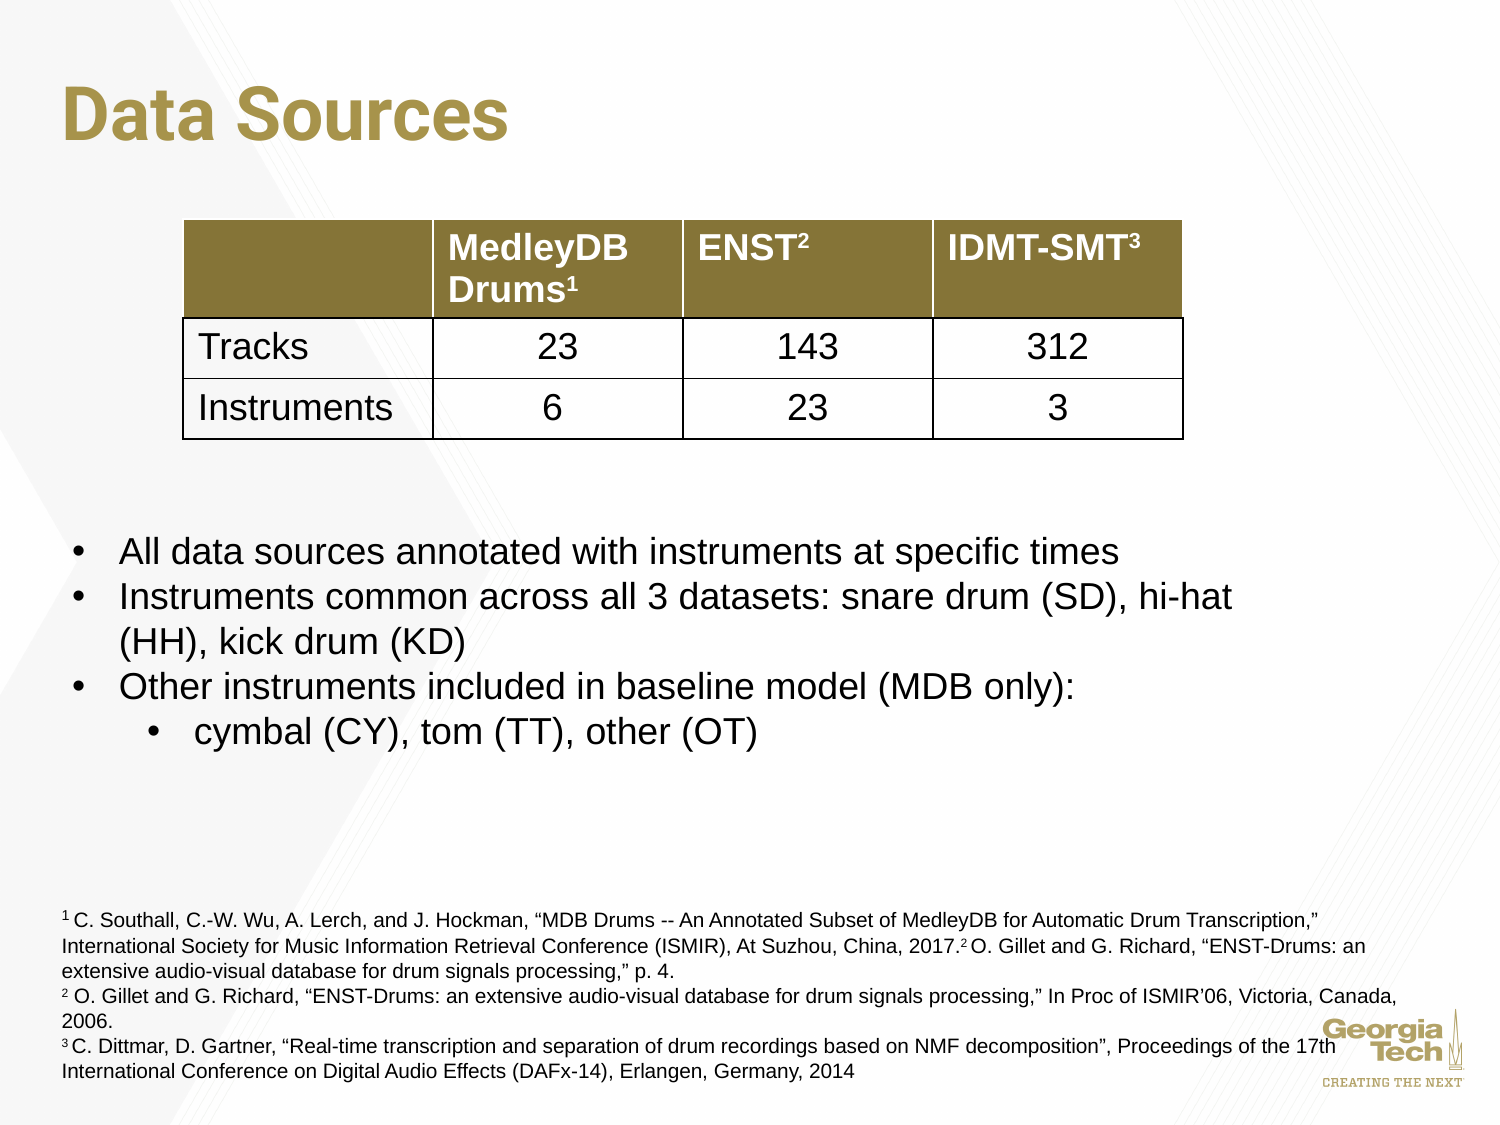

# Data Sources

|  | MedleyDB Drums1 | ENST2 | IDMT-SMT3 |
| --- | --- | --- | --- |
| Tracks | 23 | 143 | 312 |
| Instruments | 6 | 23 | 3 |
All data sources annotated with instruments at specific times
Instruments common across all 3 datasets: snare drum (SD), hi-hat (HH), kick drum (KD)
Other instruments included in baseline model (MDB only):
cymbal (CY), tom (TT), other (OT)
1 C. Southall, C.-W. Wu, A. Lerch, and J. Hockman, “MDB Drums -- An Annotated Subset of MedleyDB for Automatic Drum Transcription,” International Society for Music Information Retrieval Conference (ISMIR), At Suzhou, China, 2017.2 O. Gillet and G. Richard, “ENST-Drums: an extensive audio-visual database for drum signals processing,” p. 4.
2 O. Gillet and G. Richard, “ENST-Drums: an extensive audio-visual database for drum signals processing,” In Proc of ISMIR’06, Victoria, Canada, 2006.
3 C. Dittmar, D. Gartner, “Real-time transcription and separation of drum recordings based on NMF decomposition”, Proceedings of the 17th International Conference on Digital Audio Effects (DAFx-14), Erlangen, Germany, 2014